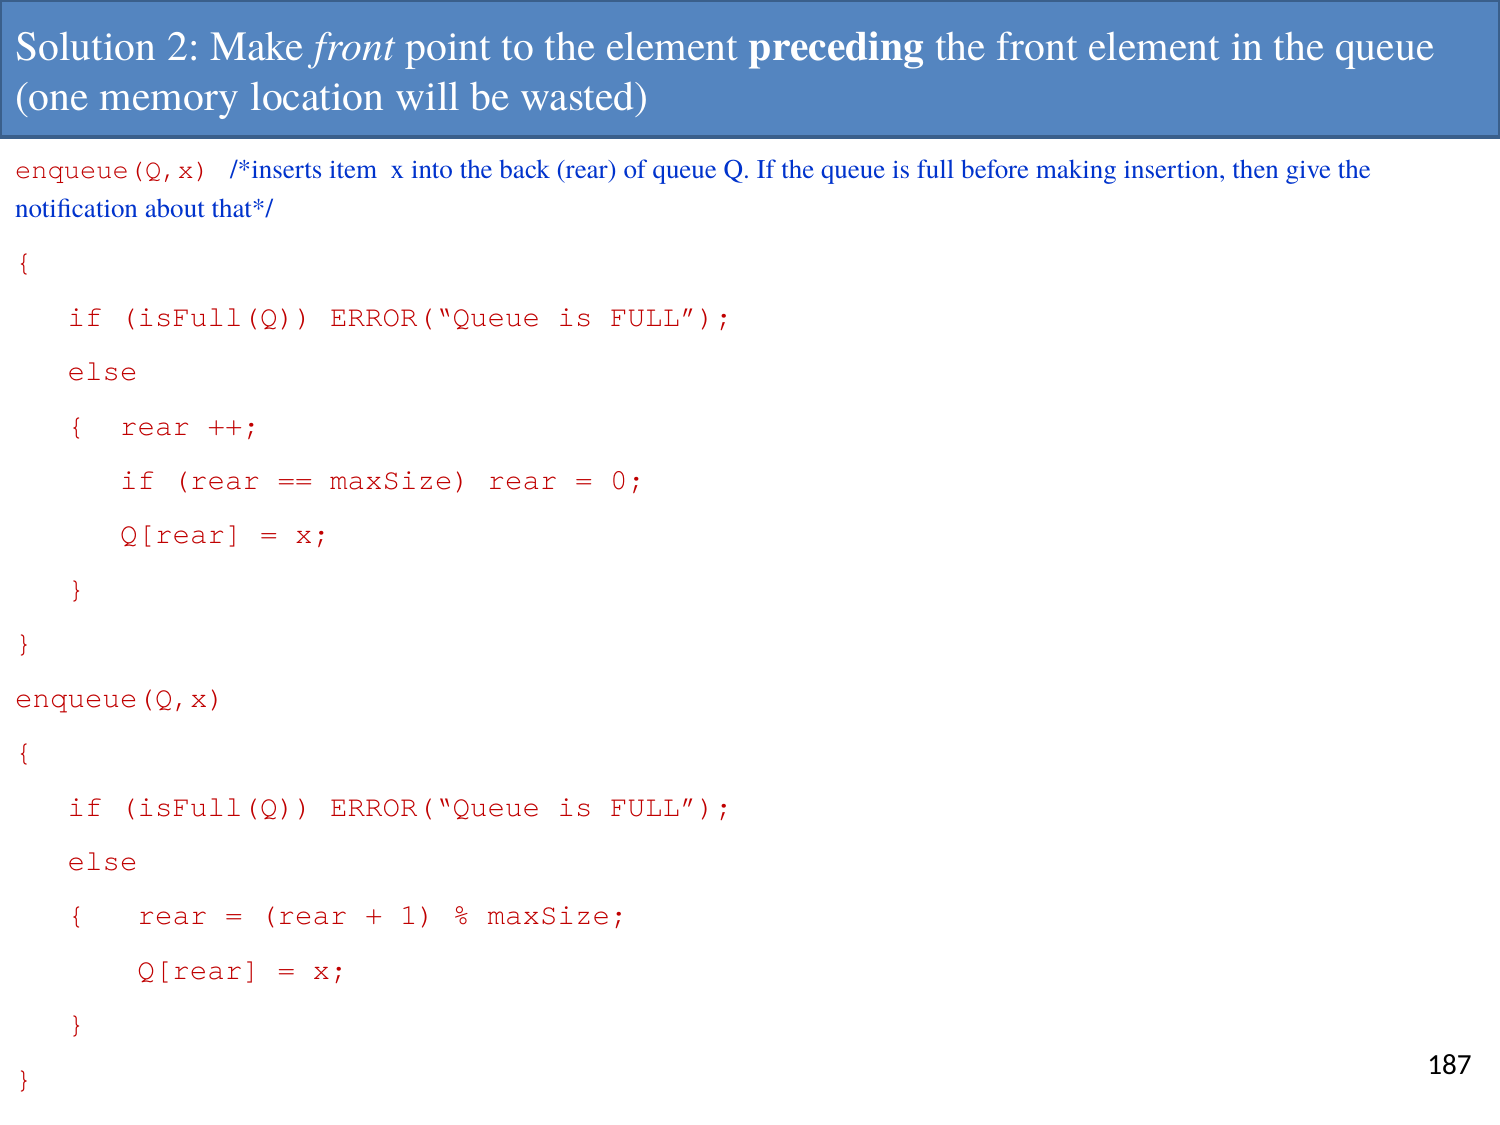

# Solution 2: Make front point to the element preceding the front element in the queue (one memory location will be wasted)
enqueue(Q,x)   /*inserts item  x into the back (rear) of queue Q. If the queue is full before making insertion, then give the notification about that*/
{
   if (isFull(Q)) ERROR(“Queue is FULL”);
   else
   {  rear ++;
      if (rear == maxSize) rear = 0;
      Q[rear] = x;
   }
}
enqueue(Q,x)
{
   if (isFull(Q)) ERROR(“Queue is FULL”);
   else
   {   rear = (rear + 1) % maxSize;
       Q[rear] = x;
   }
}
187